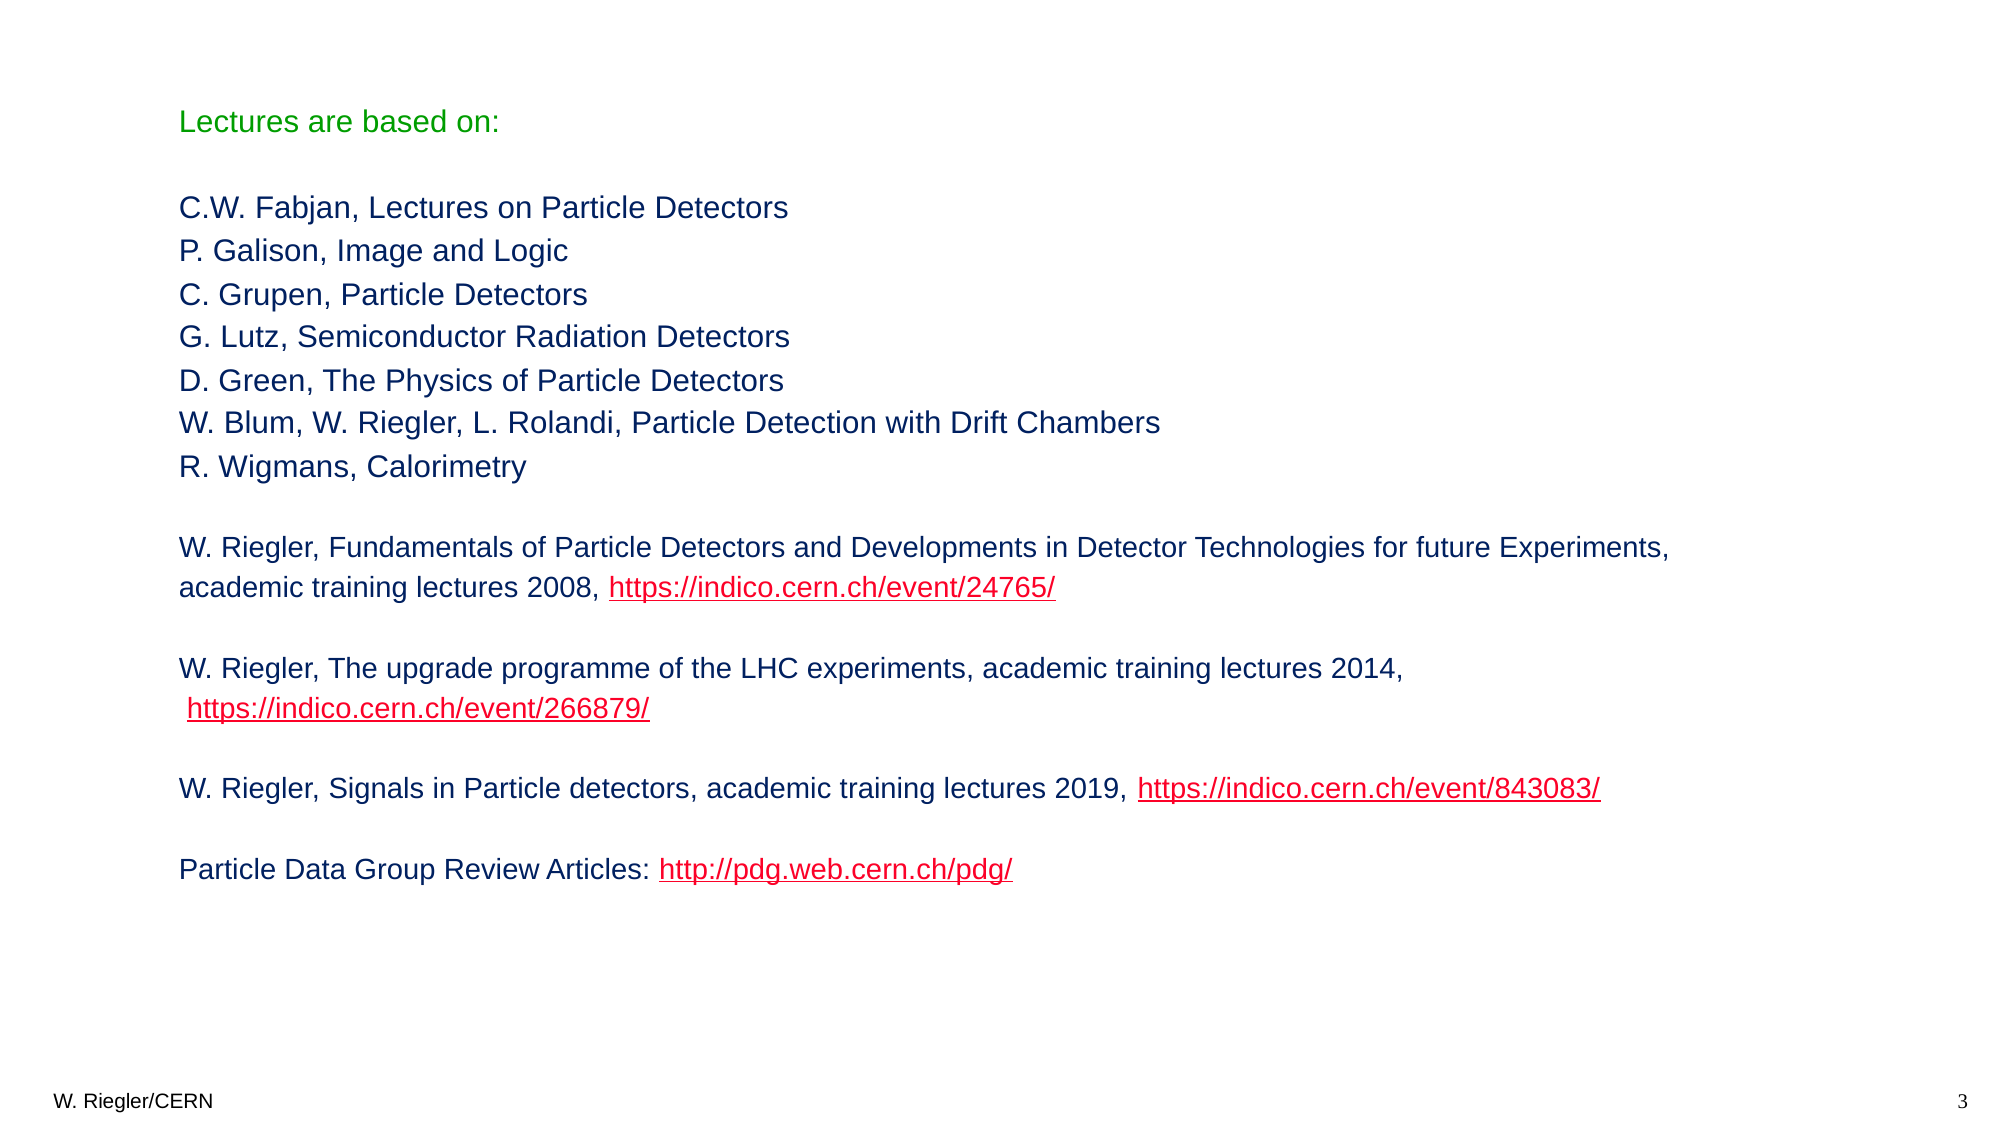

Lectures are based on:

C.W. Fabjan, Lectures on Particle Detectors
P. Galison, Image and Logic
C. Grupen, Particle Detectors
G. Lutz, Semiconductor Radiation Detectors
D. Green, The Physics of Particle Detectors
W. Blum, W. Riegler, L. Rolandi, Particle Detection with Drift Chambers
R. Wigmans, Calorimetry

W. Riegler, Fundamentals of Particle Detectors and Developments in Detector Technologies for future Experiments,
academic training lectures 2008, https://indico.cern.ch/event/24765/

W. Riegler, The upgrade programme of the LHC experiments, academic training lectures 2014,
 https://indico.cern.ch/event/266879/

W. Riegler, Signals in Particle detectors, academic training lectures 2019, https://indico.cern.ch/event/843083/

Particle Data Group Review Articles: http://pdg.web.cern.ch/pdg/

W. Riegler/CERN
3